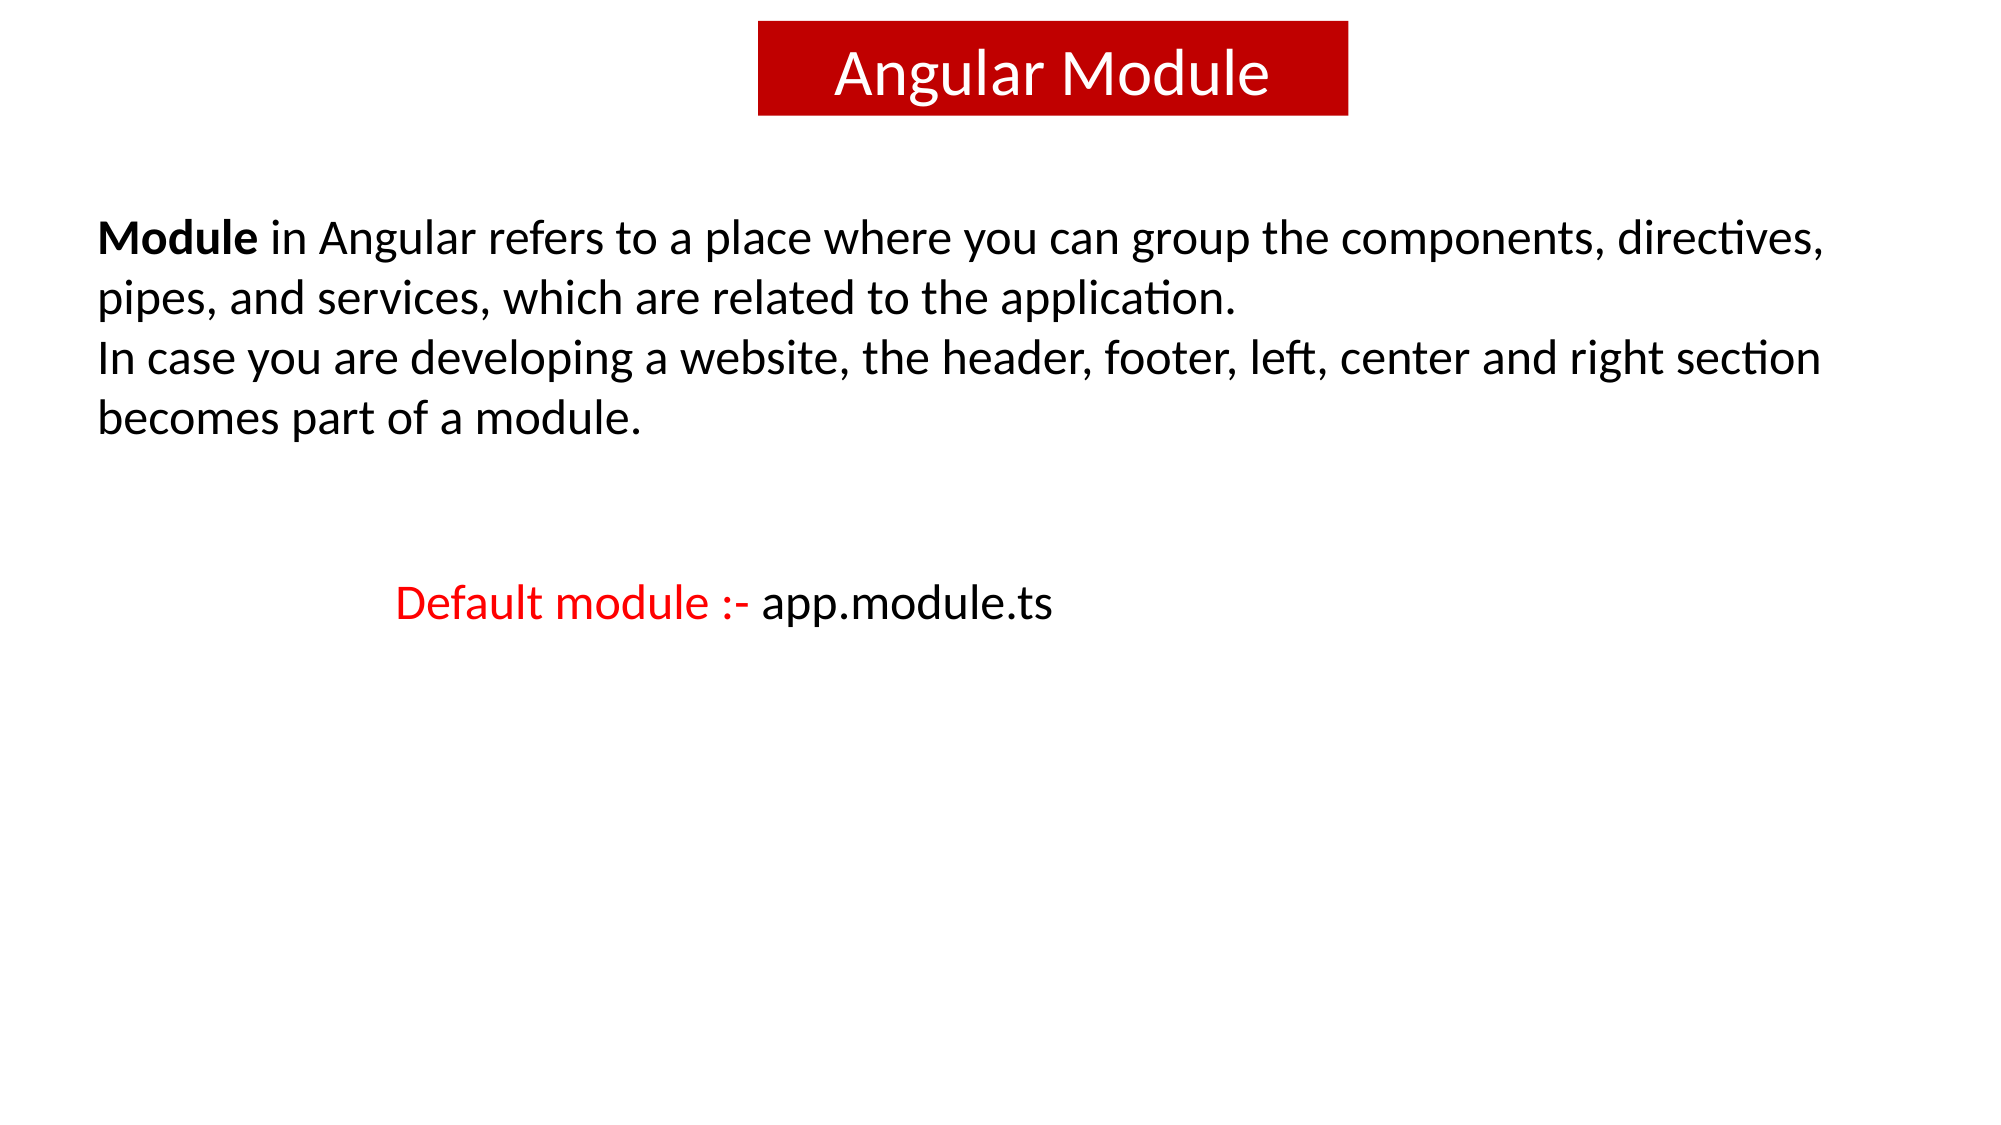

Angular Module
Module in Angular refers to a place where you can group the components, directives,
pipes, and services, which are related to the application.
In case you are developing a website, the header, footer, left, center and right section becomes part of a module.
Default module :- app.module.ts